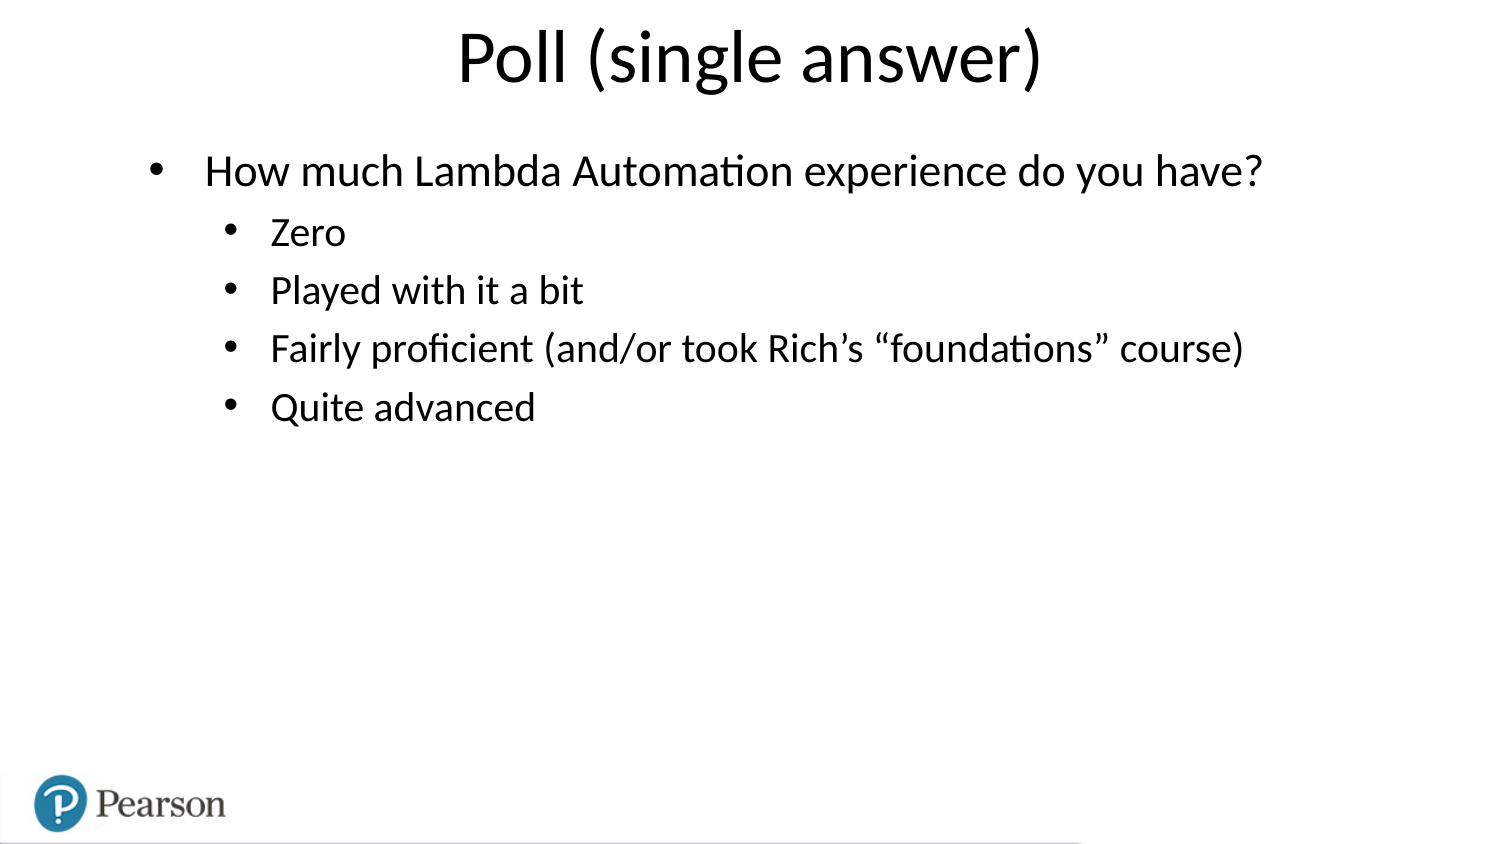

# Poll (single answer)
How much Lambda Automation experience do you have?
Zero
Played with it a bit
Fairly proficient (and/or took Rich’s “foundations” course)
Quite advanced